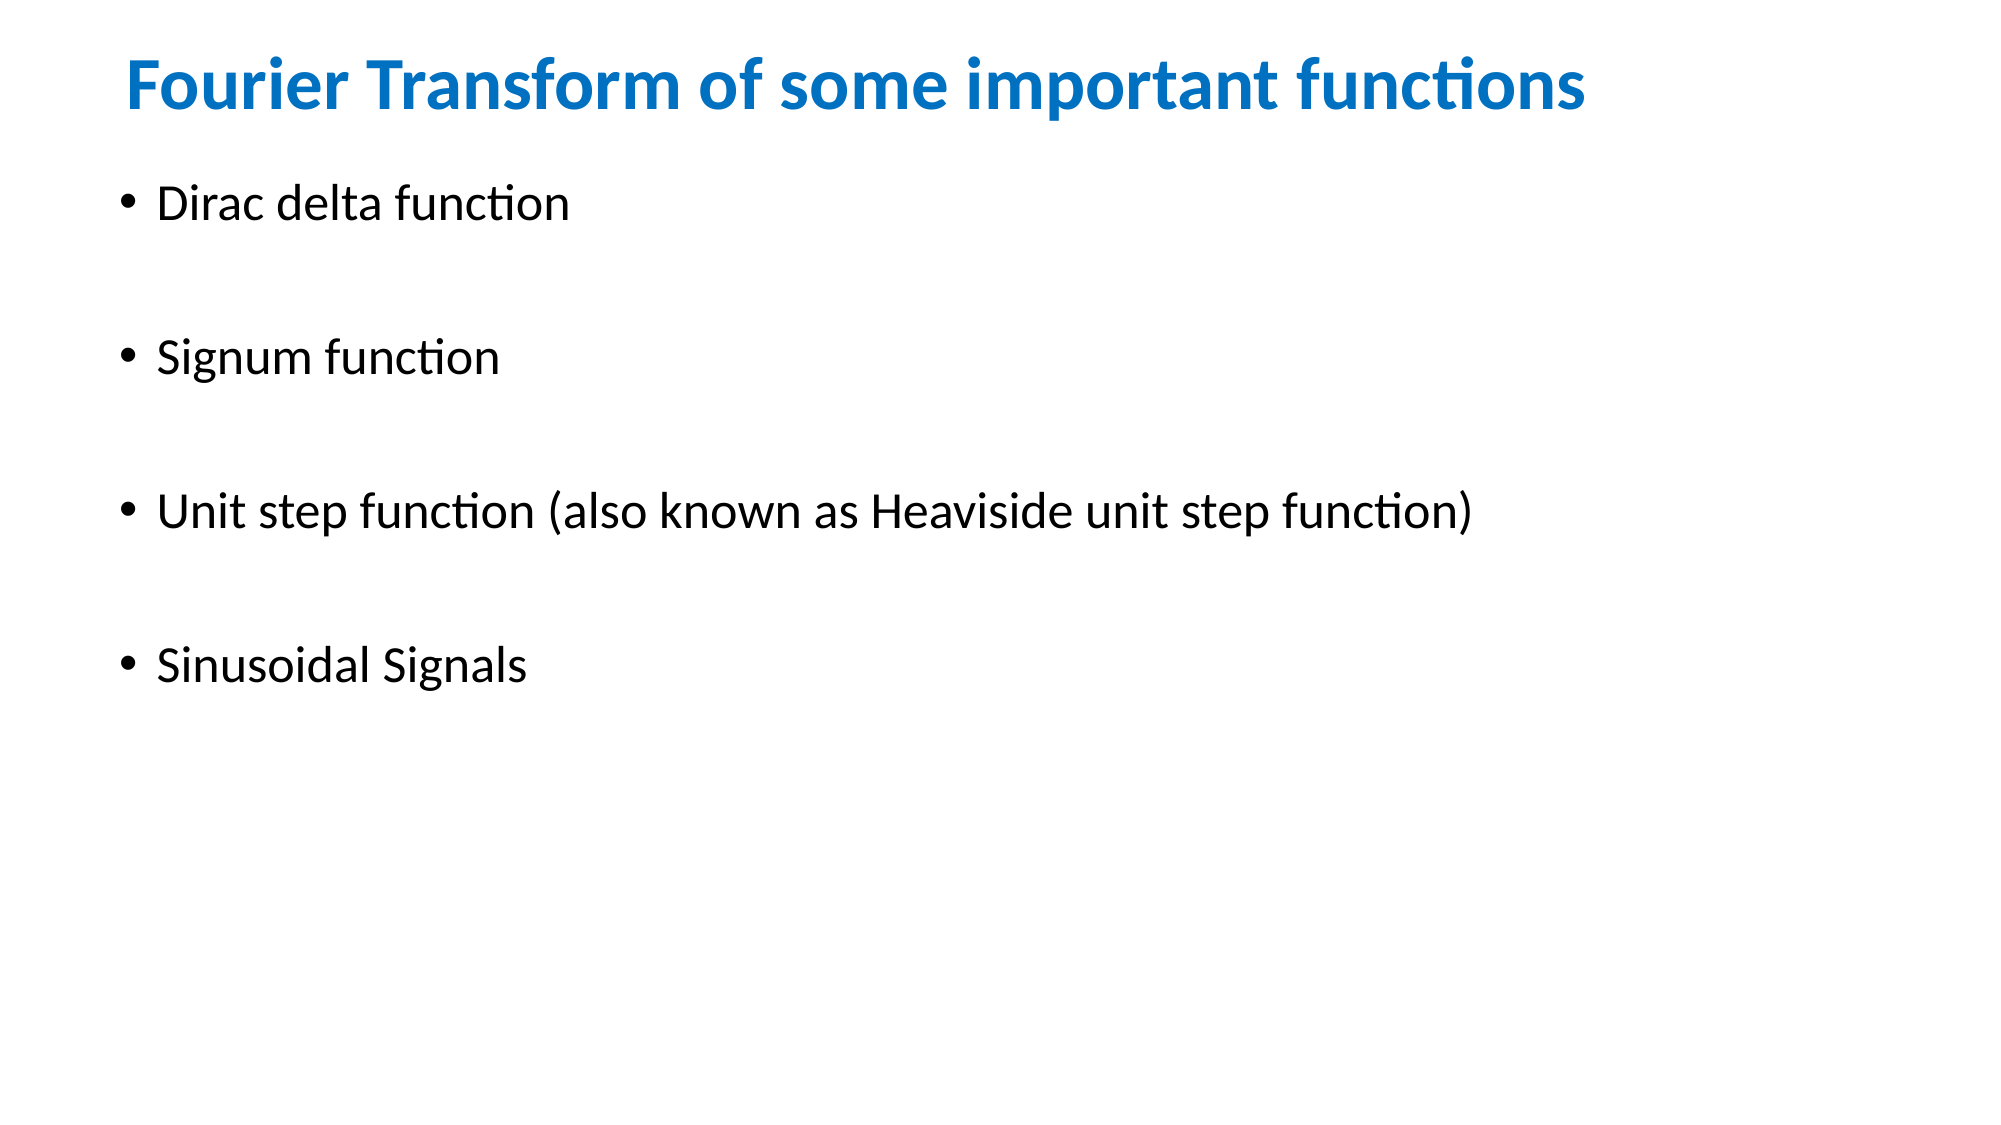

Fourier Transform of some important functions
Dirac delta function

Signum function

Unit step function (also known as Heaviside unit step function)

Sinusoidal Signals